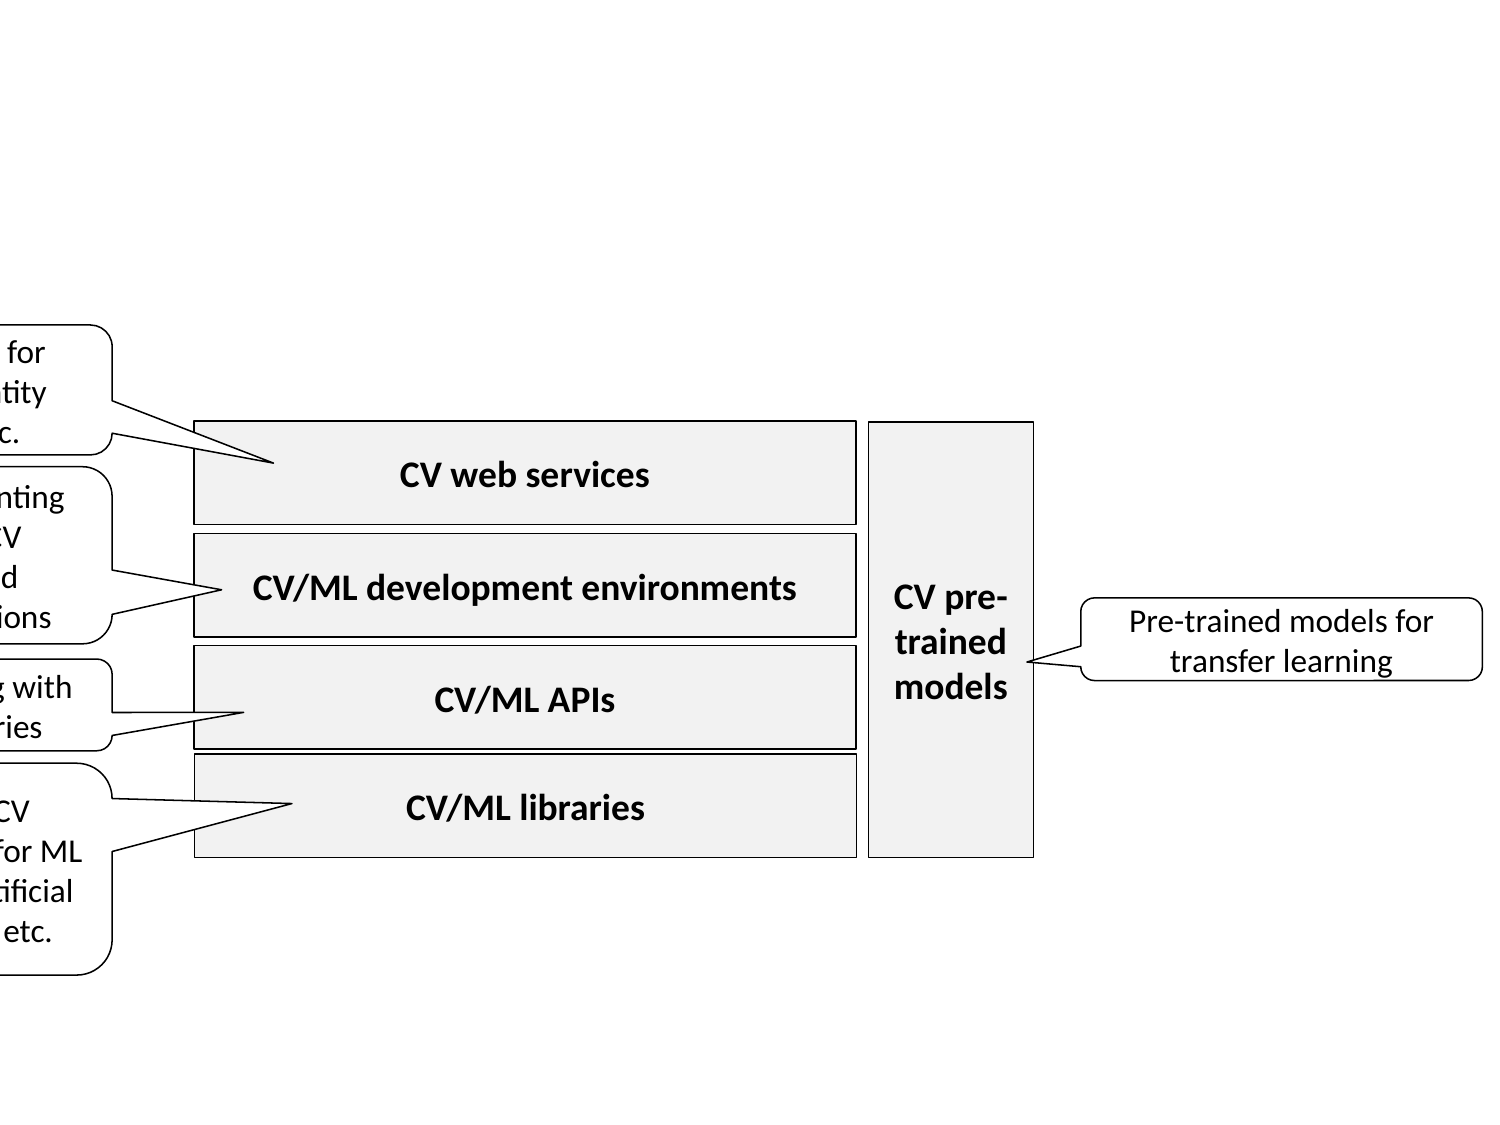

Web services for for image search, entity recognition, etc.
CV web services
CV pre-trained models
IDEs for experimenting with different CV  approaches and configuring solutions
CV/ML development environments
Pre-trained models for transfer learning
CV/ML APIs
APIs for interfacing with various ML libraries
CV/ML libraries
Algorithms for CV preprocessing and for ML in general, e.g., Artificial Neural Networks etc.